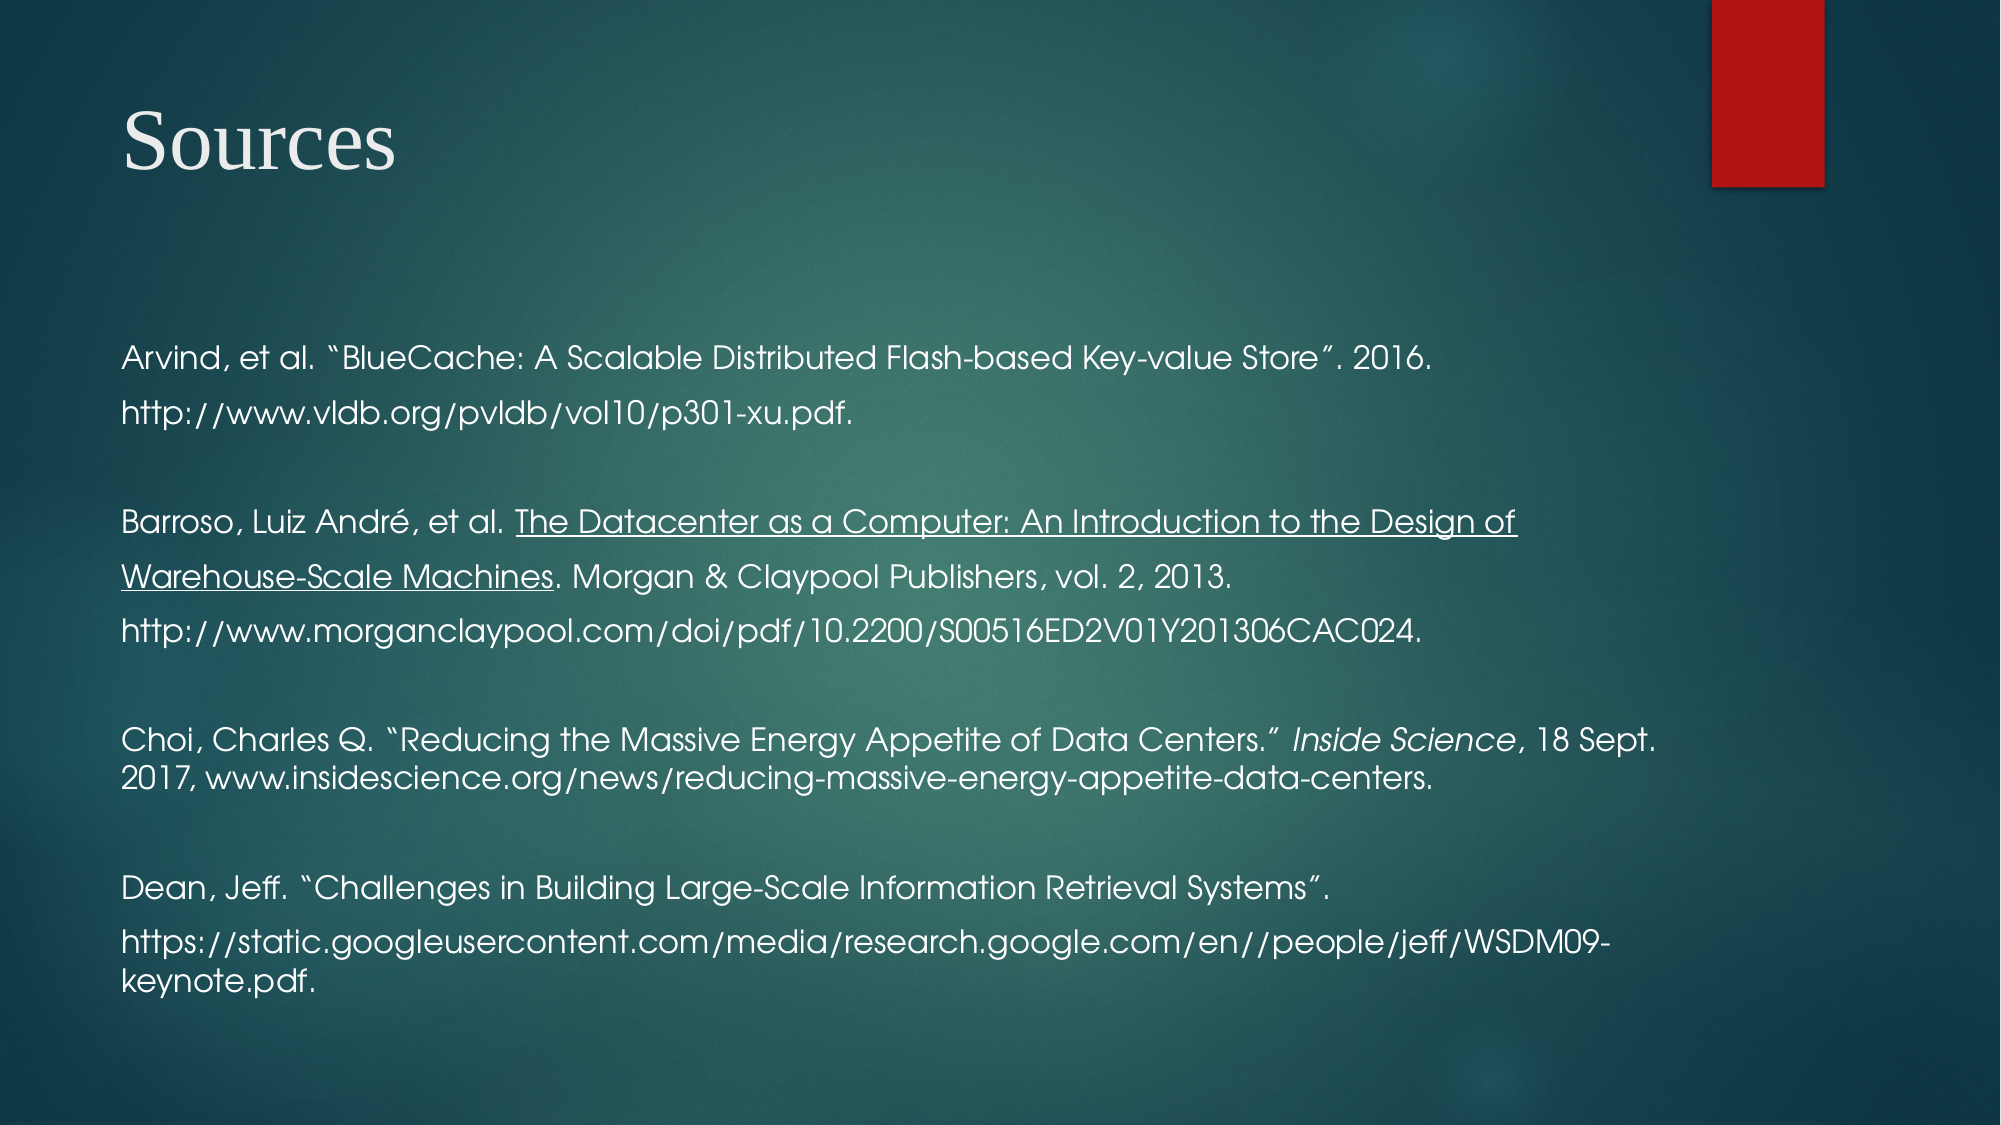

# Sources
Arvind, et al. “BlueCache: A Scalable Distributed Flash-based Key-value Store”. 2016.
http://www.vldb.org/pvldb/vol10/p301-xu.pdf.

Barroso, Luiz André, et al. The Datacenter as a Computer: An Introduction to the Design of
Warehouse-Scale Machines. Morgan & Claypool Publishers, vol. 2, 2013.
http://www.morganclaypool.com/doi/pdf/10.2200/S00516ED2V01Y201306CAC024.

Choi, Charles Q. “Reducing the Massive Energy Appetite of Data Centers.” Inside Science, 18 Sept. 2017, www.insidescience.org/news/reducing-massive-energy-appetite-data-centers.

Dean, Jeff. “Challenges in Building Large-Scale Information Retrieval Systems”.
https://static.googleusercontent.com/media/research.google.com/en//people/jeff/WSDM09-keynote.pdf.